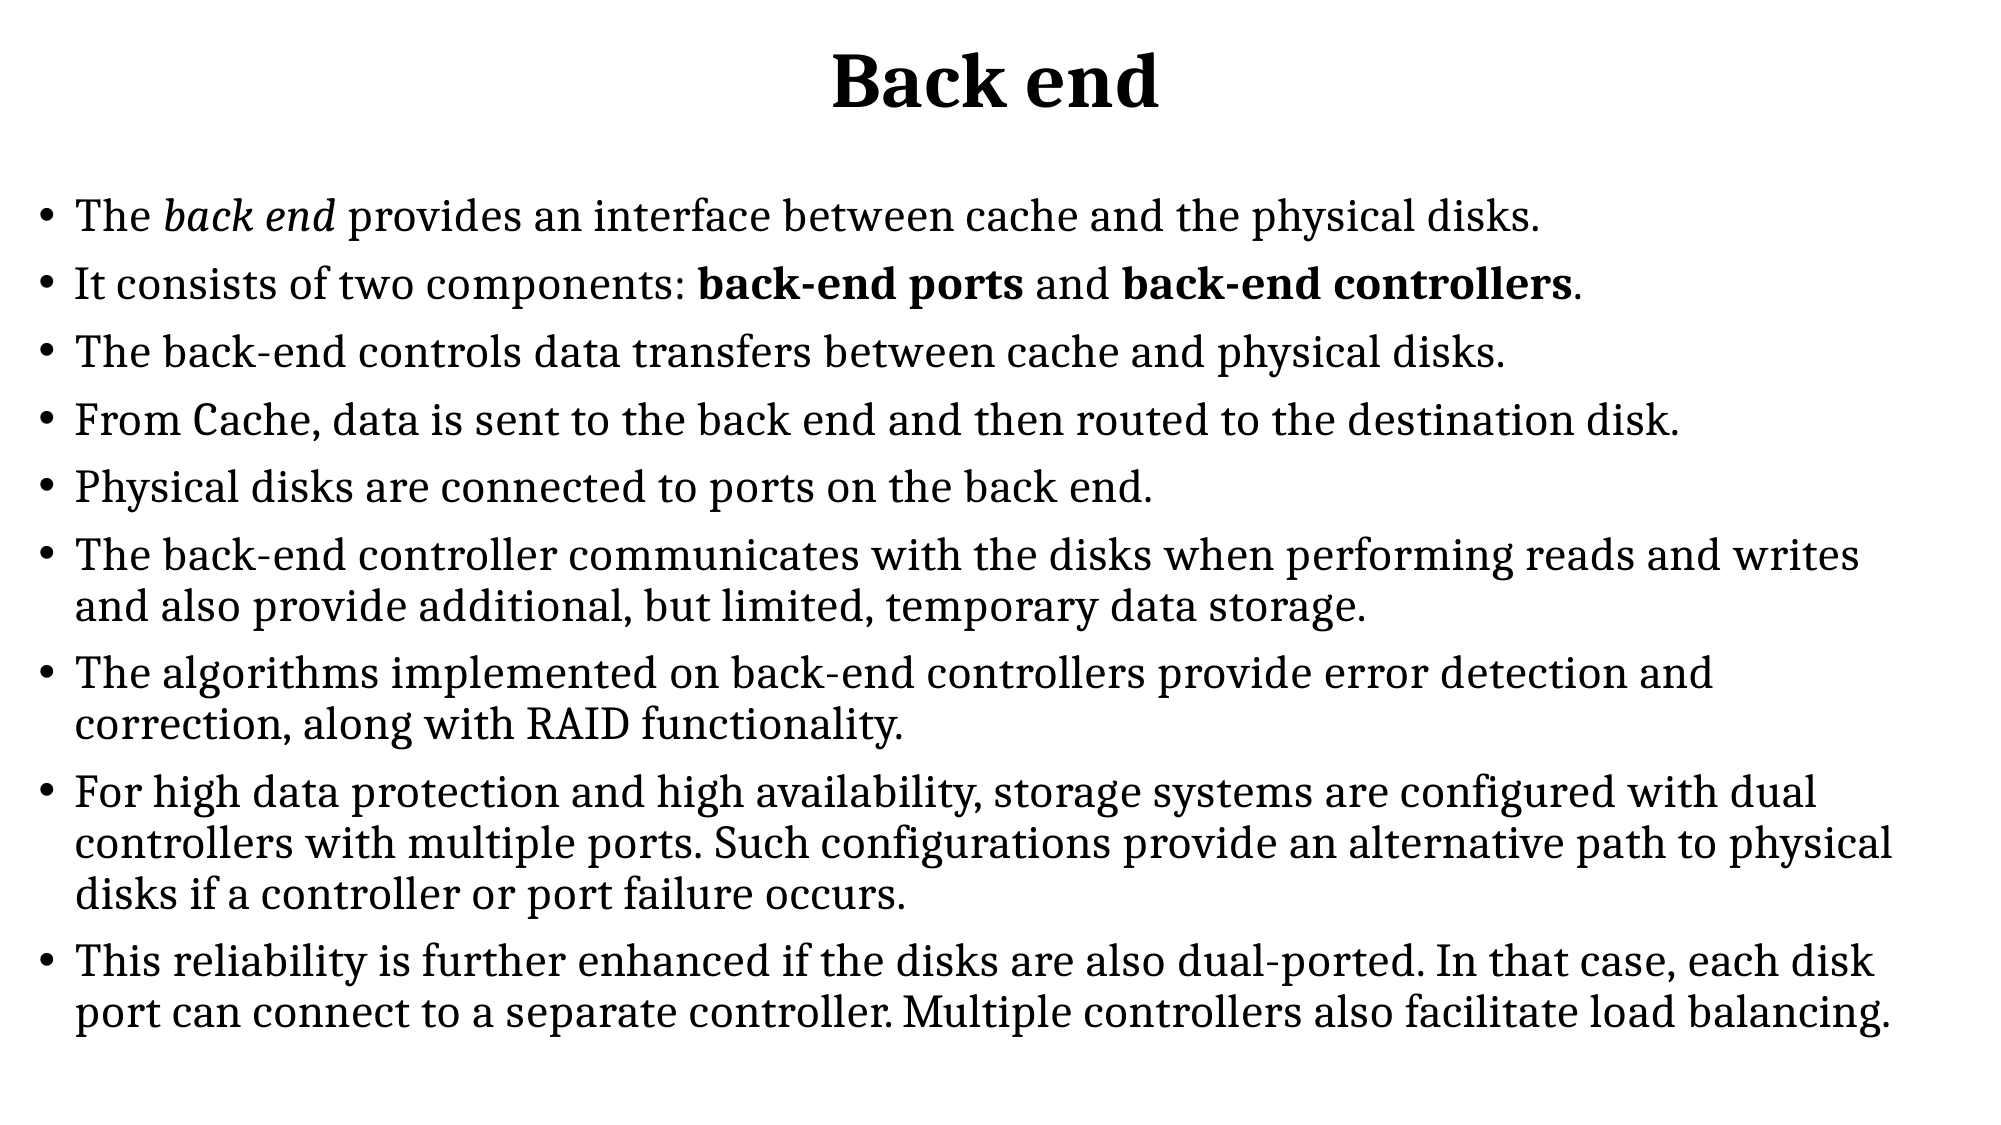

# Back end
The back end provides an interface between cache and the physical disks.
It consists of two components: back-end ports and back-end controllers.
The back-end controls data transfers between cache and physical disks.
From Cache, data is sent to the back end and then routed to the destination disk.
Physical disks are connected to ports on the back end.
The back-end controller communicates with the disks when performing reads and writes and also provide additional, but limited, temporary data storage.
The algorithms implemented on back-end controllers provide error detection and correction, along with RAID functionality.
For high data protection and high availability, storage systems are configured with dual controllers with multiple ports. Such configurations provide an alternative path to physical disks if a controller or port failure occurs.
This reliability is further enhanced if the disks are also dual-ported. In that case, each disk port can connect to a separate controller. Multiple controllers also facilitate load balancing.